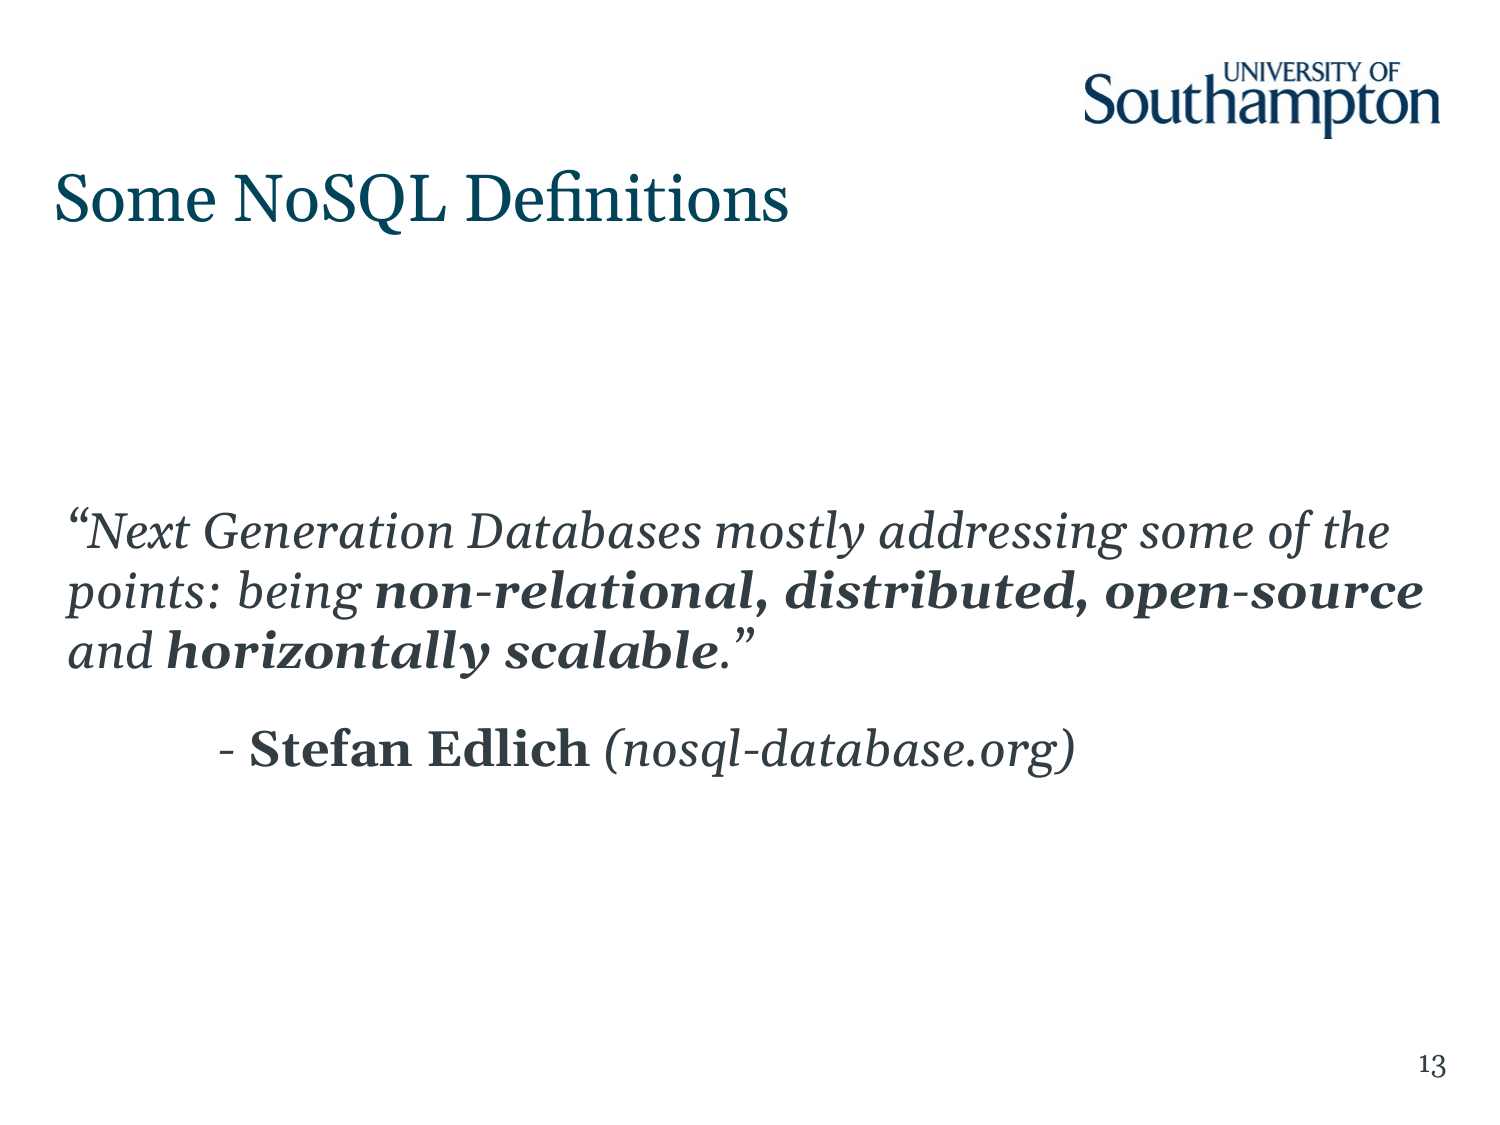

# Some NoSQL Definitions
“Next Generation Databases mostly addressing some of the points: being non-relational, distributed, open-source and horizontally scalable.”
	- Stefan Edlich (nosql-database.org)
13